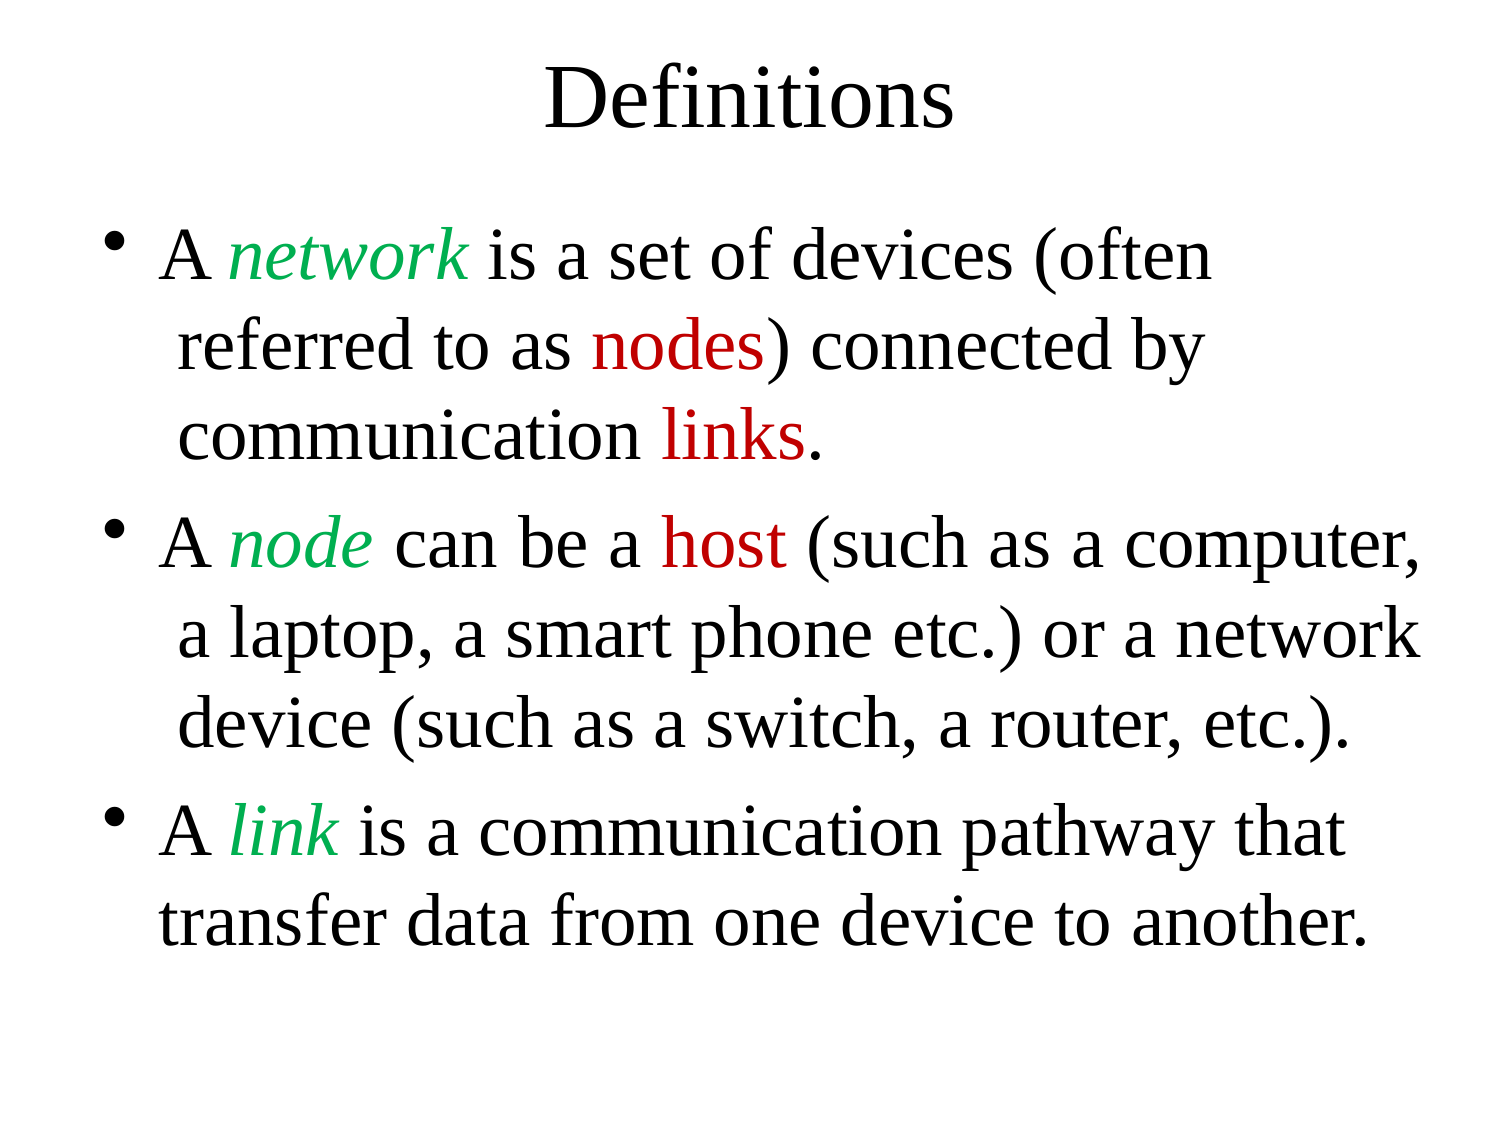

# Definitions
A network is a set of devices (often  referred to as nodes) connected by  communication links.
A node can be a host (such as a computer,  a laptop, a smart phone etc.) or a network  device (such as a switch, a router, etc.).
A link is a communication pathway that  transfer data from one device to another.